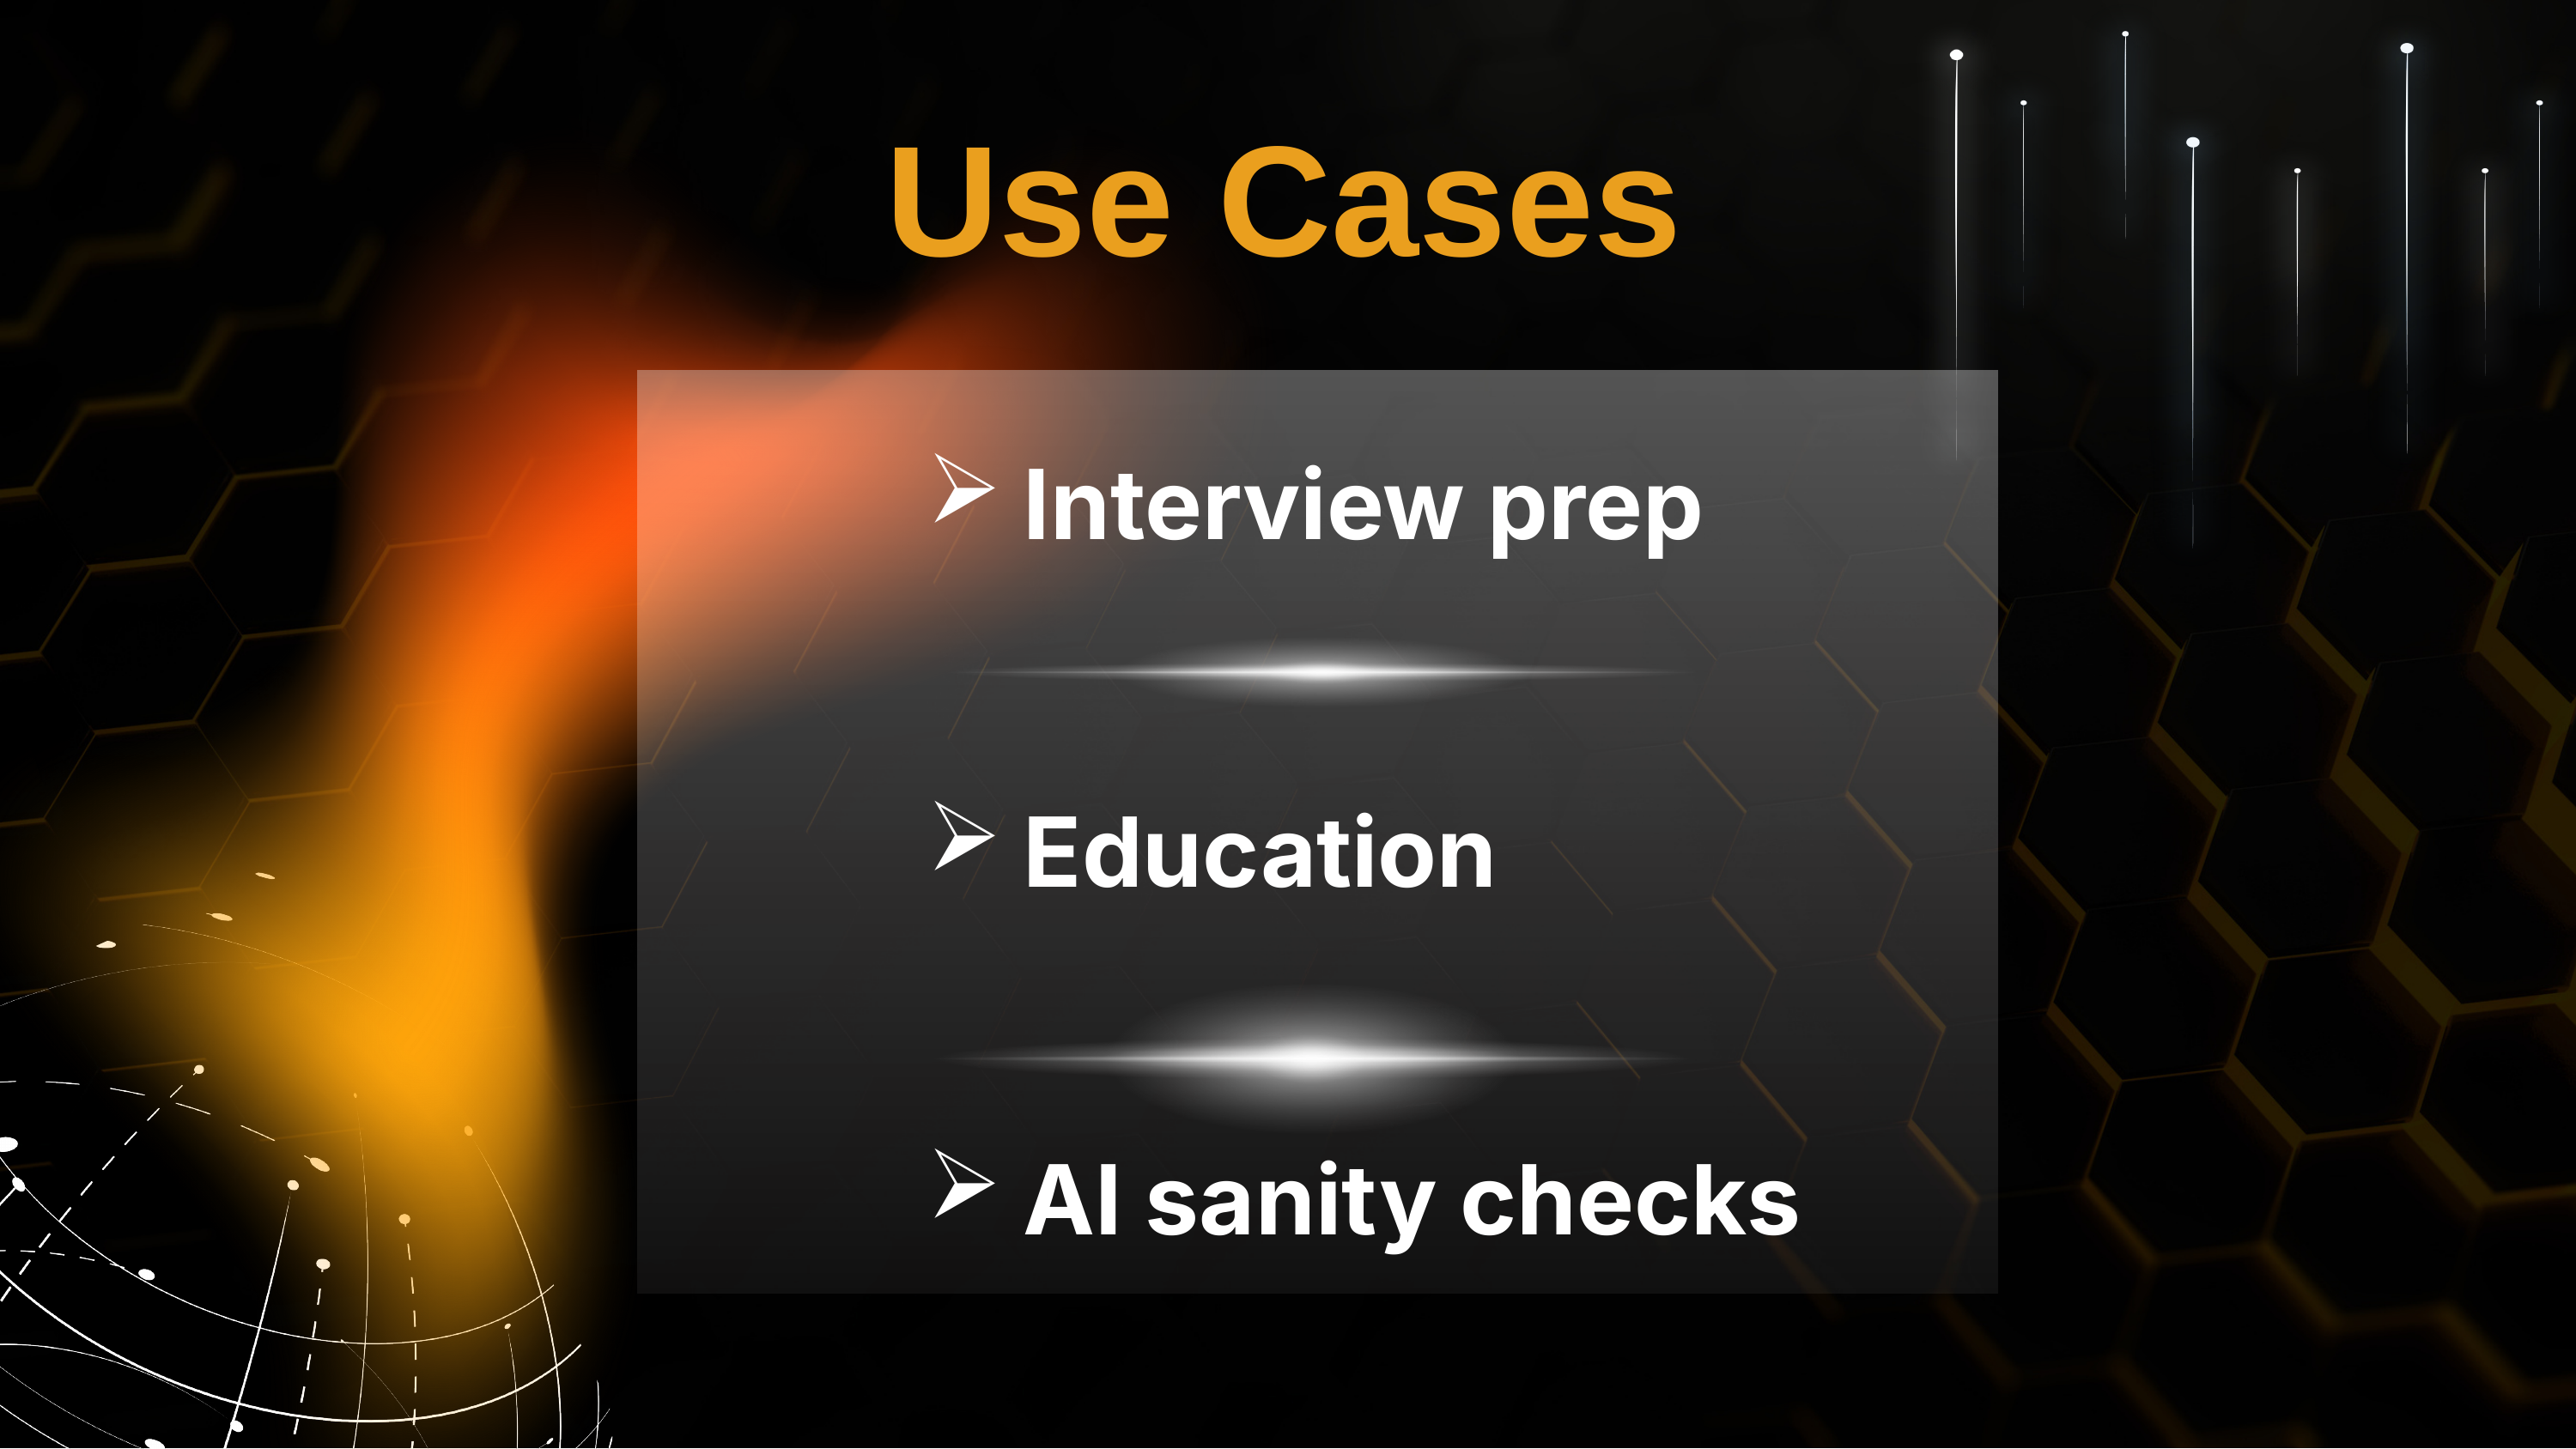

Use Cases

Interview prep

Education

AI sanity checks